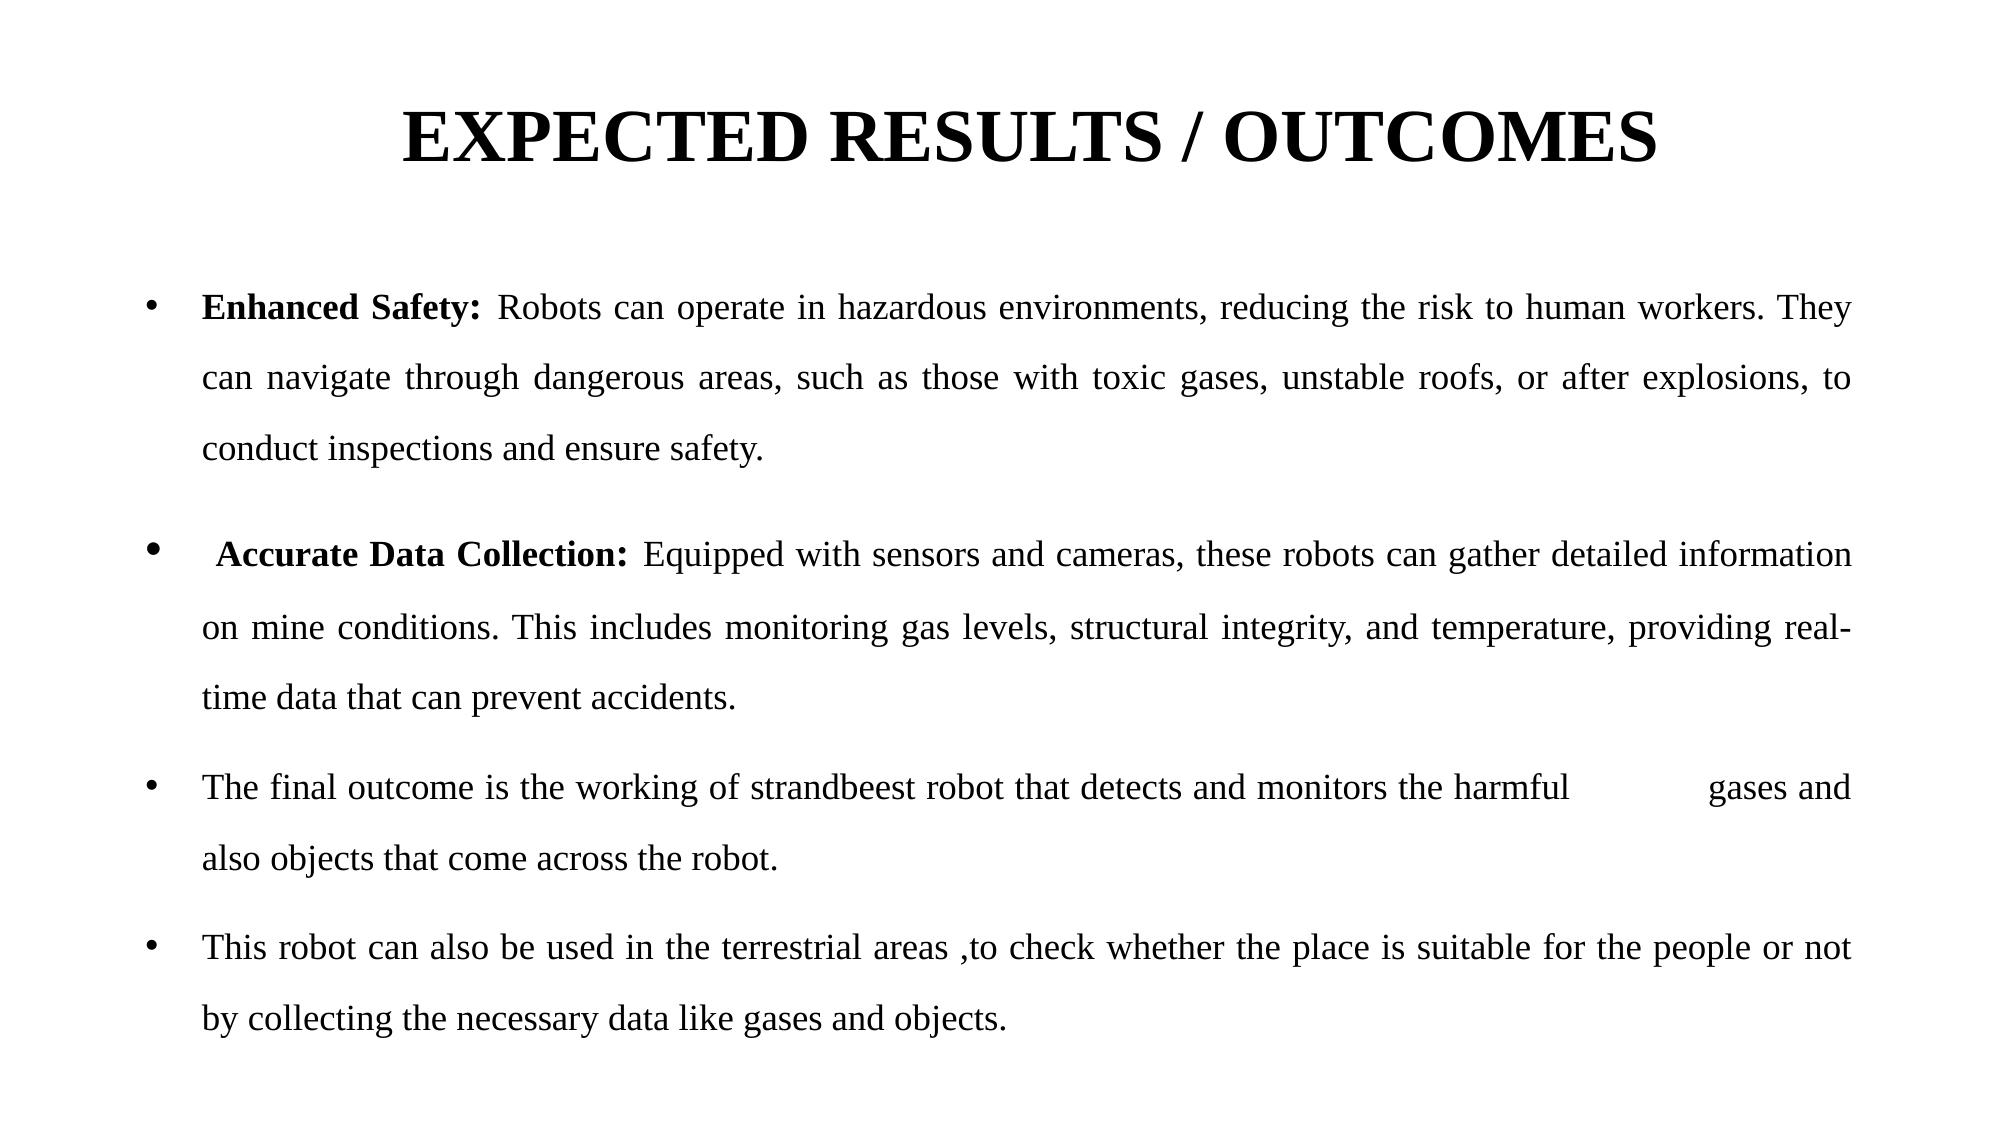

# EXPECTED RESULTS / OUTCOMES
Enhanced Safety: Robots can operate in hazardous environments, reducing the risk to human workers. They can navigate through dangerous areas, such as those with toxic gases, unstable roofs, or after explosions, to conduct inspections and ensure safety.
 Accurate Data Collection: Equipped with sensors and cameras, these robots can gather detailed information on mine conditions. This includes monitoring gas levels, structural integrity, and temperature, providing real-time data that can prevent accidents.
The final outcome is the working of strandbeest robot that detects and monitors the harmful             gases and also objects that come across the robot.
This robot can also be used in the terrestrial areas ,to check whether the place is suitable for the people or not by collecting the necessary data like gases and objects.